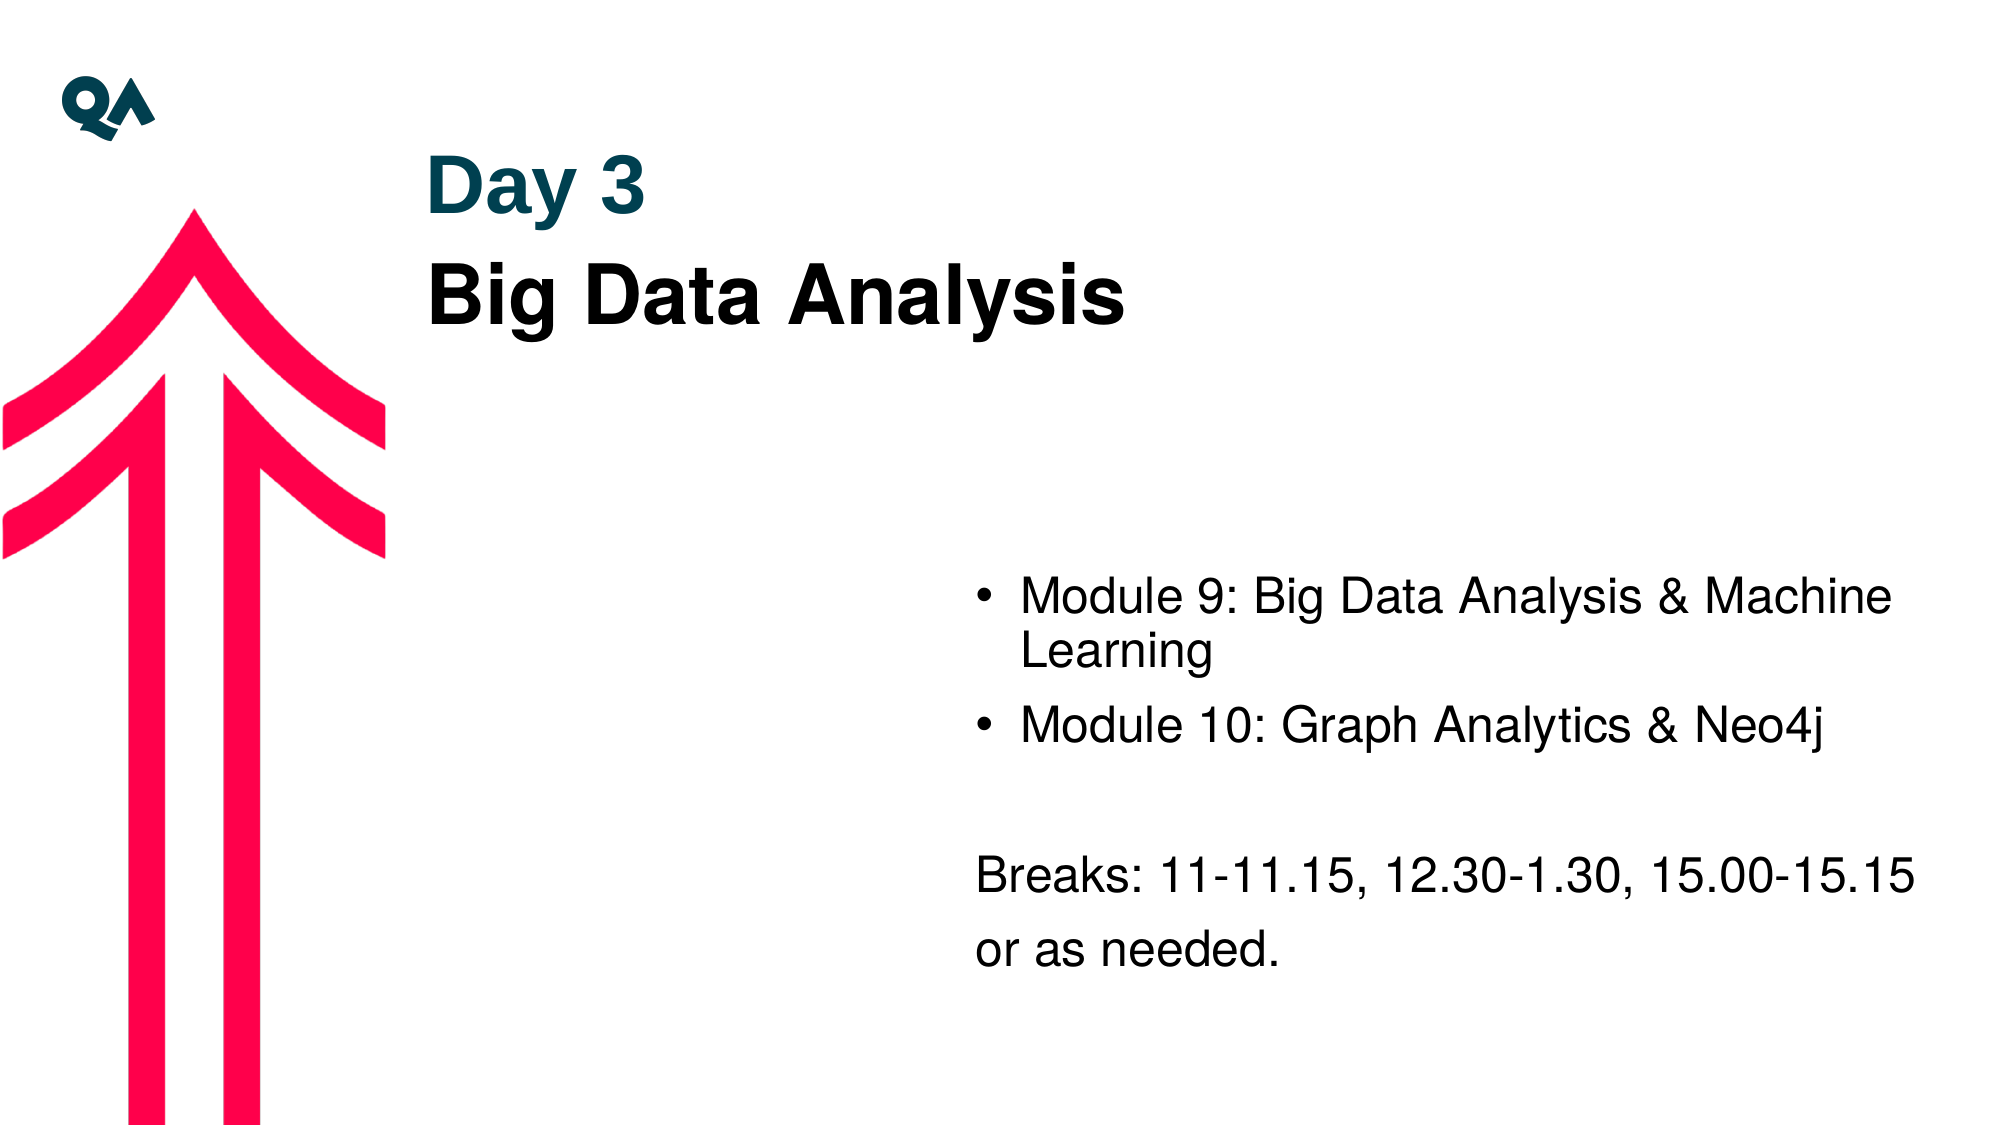

Day 3
Big Data Analysis
Module 9: Big Data Analysis & Machine Learning
Module 10: Graph Analytics & Neo4j

Breaks: 11-11.15, 12.30-1.30, 15.00-15.15
or as needed.